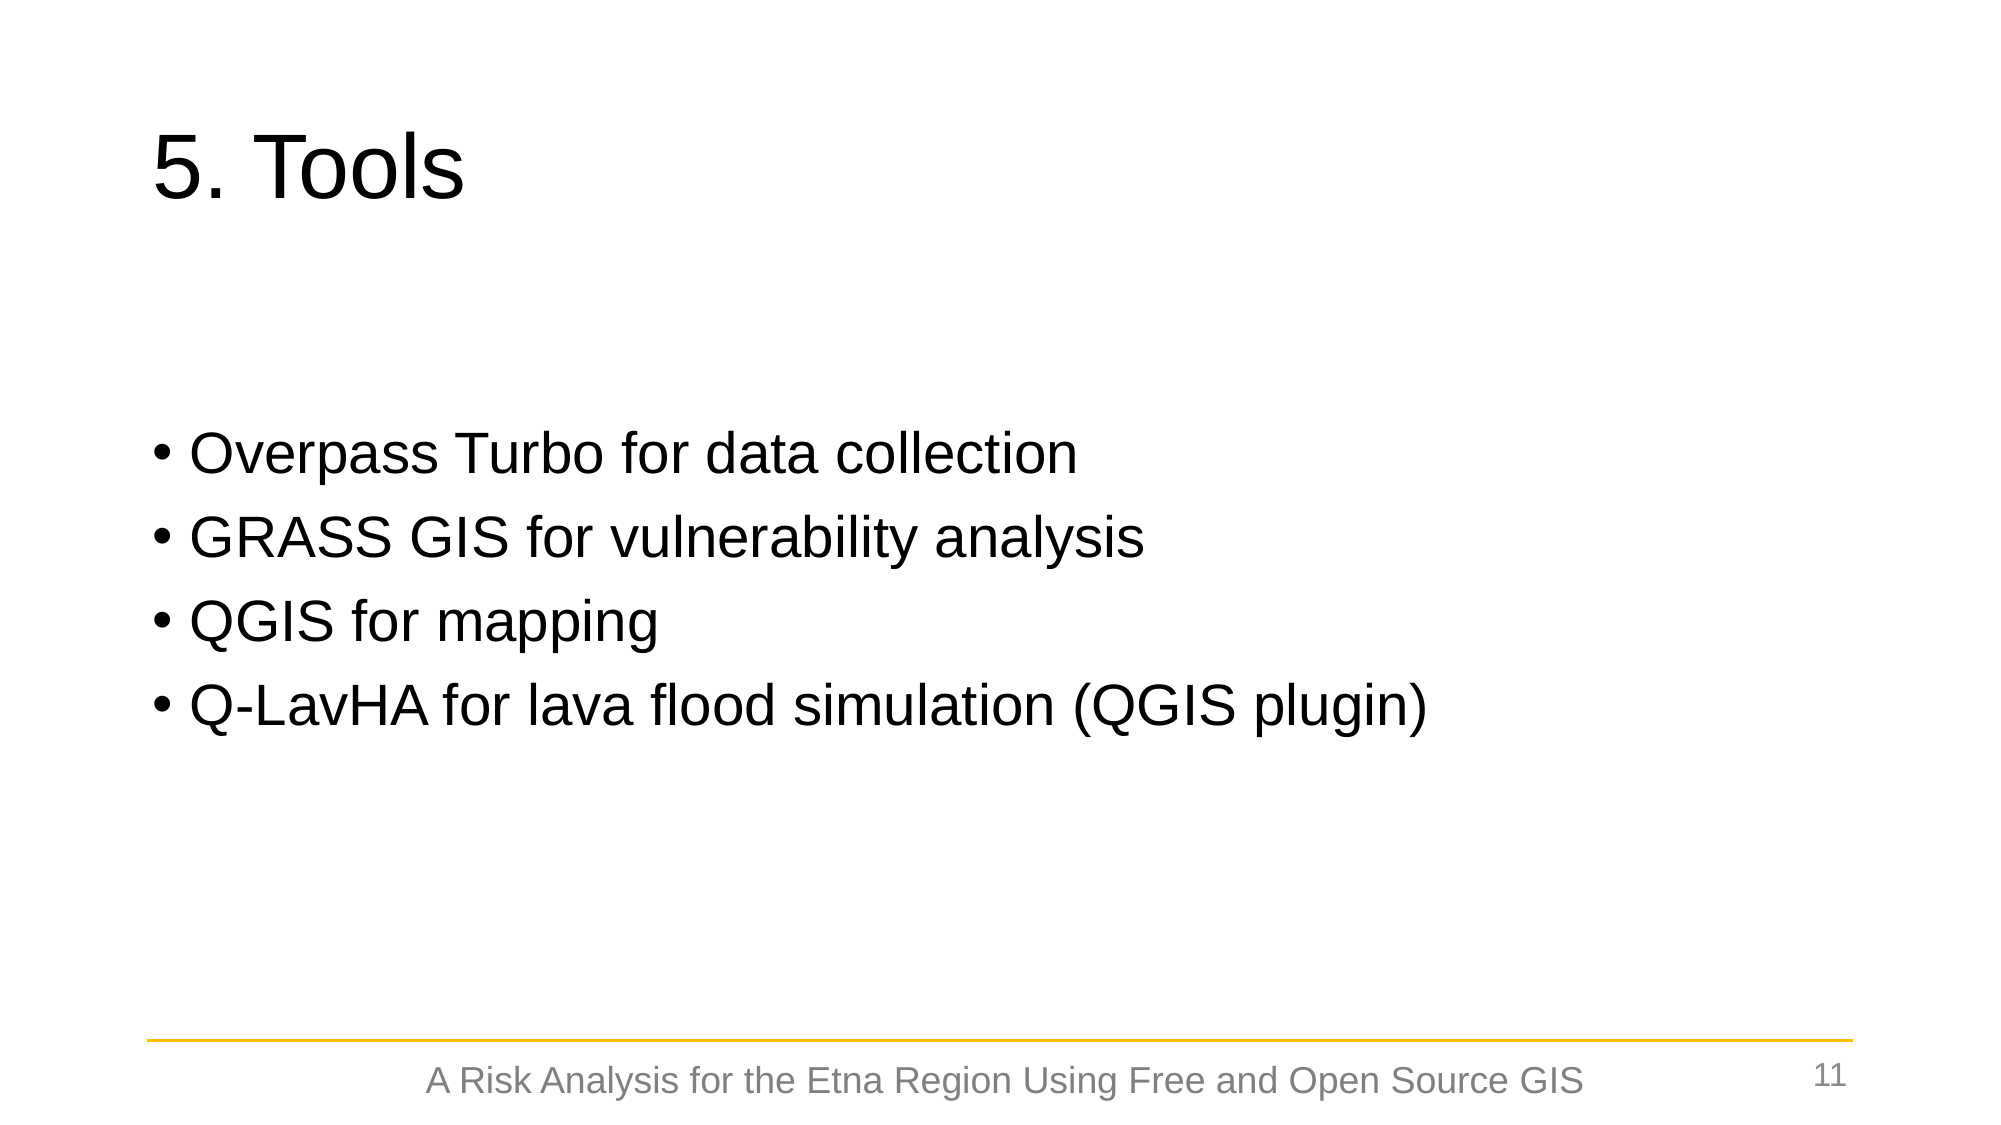

# 5. Tools
Overpass Turbo for data collection
GRASS GIS for vulnerability analysis
QGIS for mapping
Q-LavHA for lava flood simulation (QGIS plugin)
11
 A Risk Analysis for the Etna Region Using Free and Open Source GIS